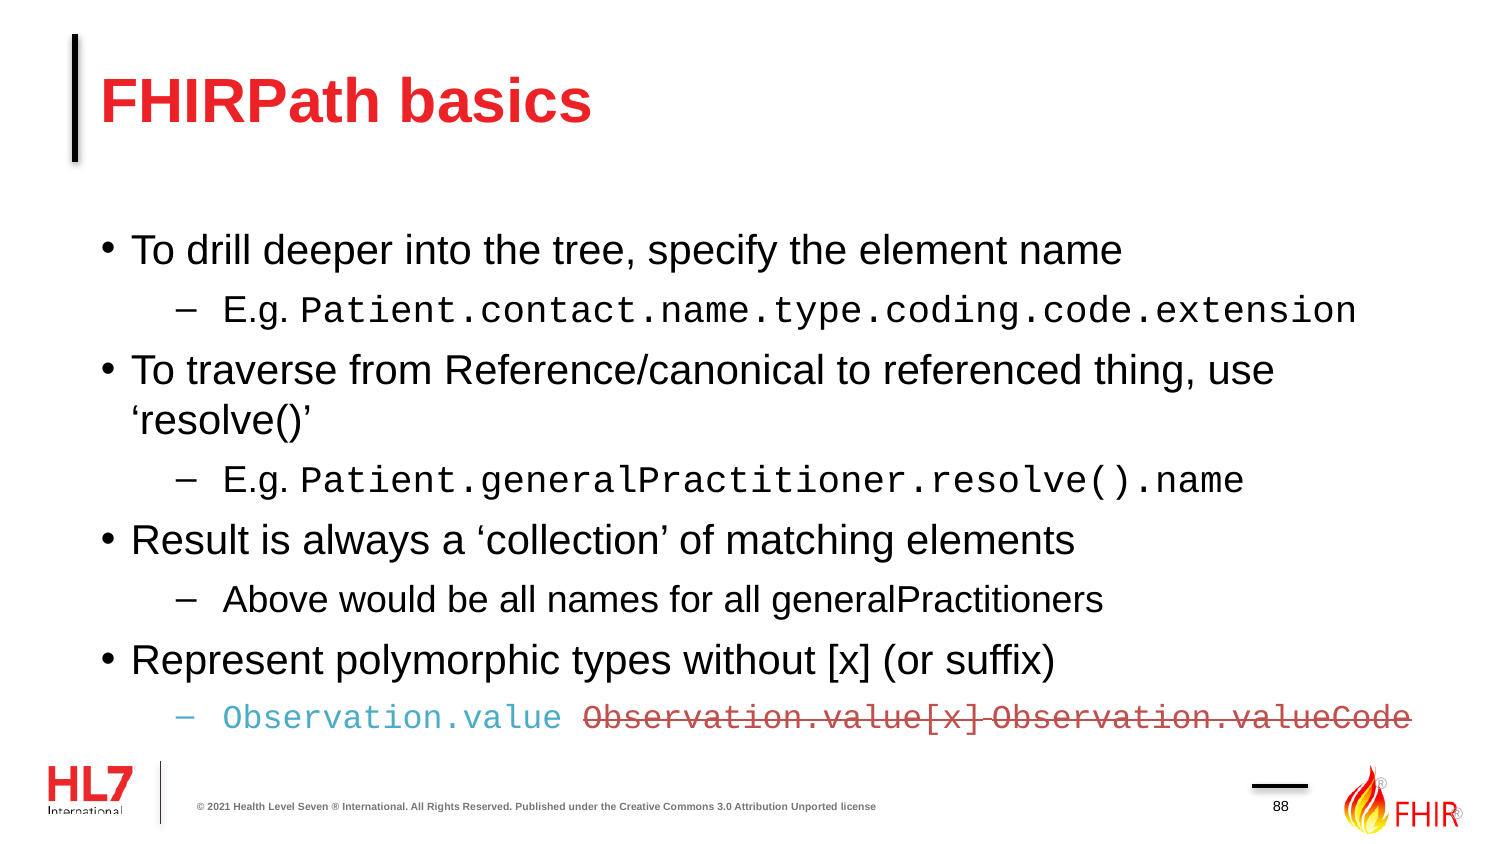

# FHIRPath basics
To drill deeper into the tree, specify the element name
E.g. Patient.contact.name.type.coding.code.extension
To traverse from Reference/canonical to referenced thing, use ‘resolve()’
E.g. Patient.generalPractitioner.resolve().name
Result is always a ‘collection’ of matching elements
Above would be all names for all generalPractitioners
Represent polymorphic types without [x] (or suffix)
Observation.value Observation.value[x] Observation.valueCode
88
© 2021 Health Level Seven ® International. All Rights Reserved. Published under the Creative Commons 3.0 Attribution Unported license